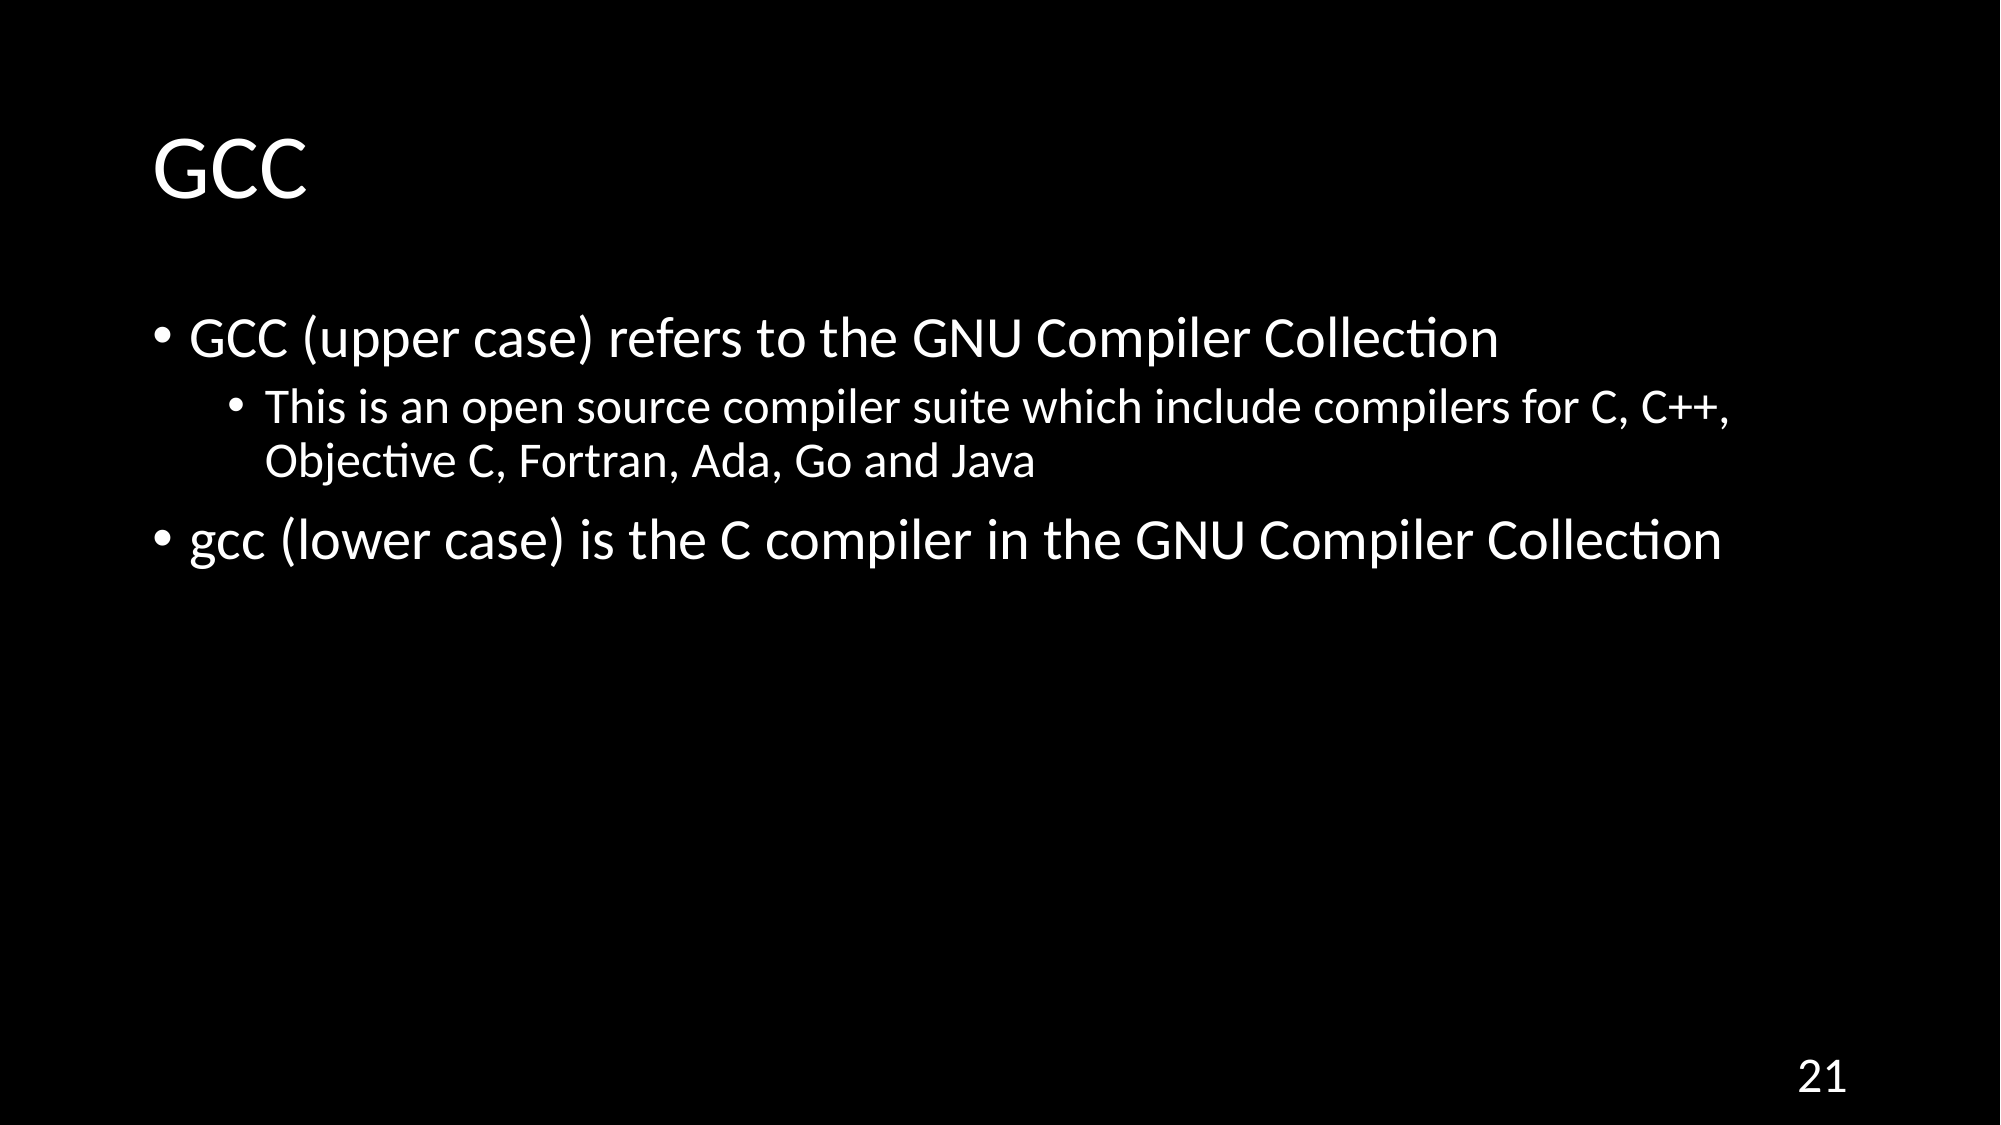

# GCC
GCC (upper case) refers to the GNU Compiler Collection
This is an open source compiler suite which include compilers for C, C++, Objective C, Fortran, Ada, Go and Java
gcc (lower case) is the C compiler in the GNU Compiler Collection
21